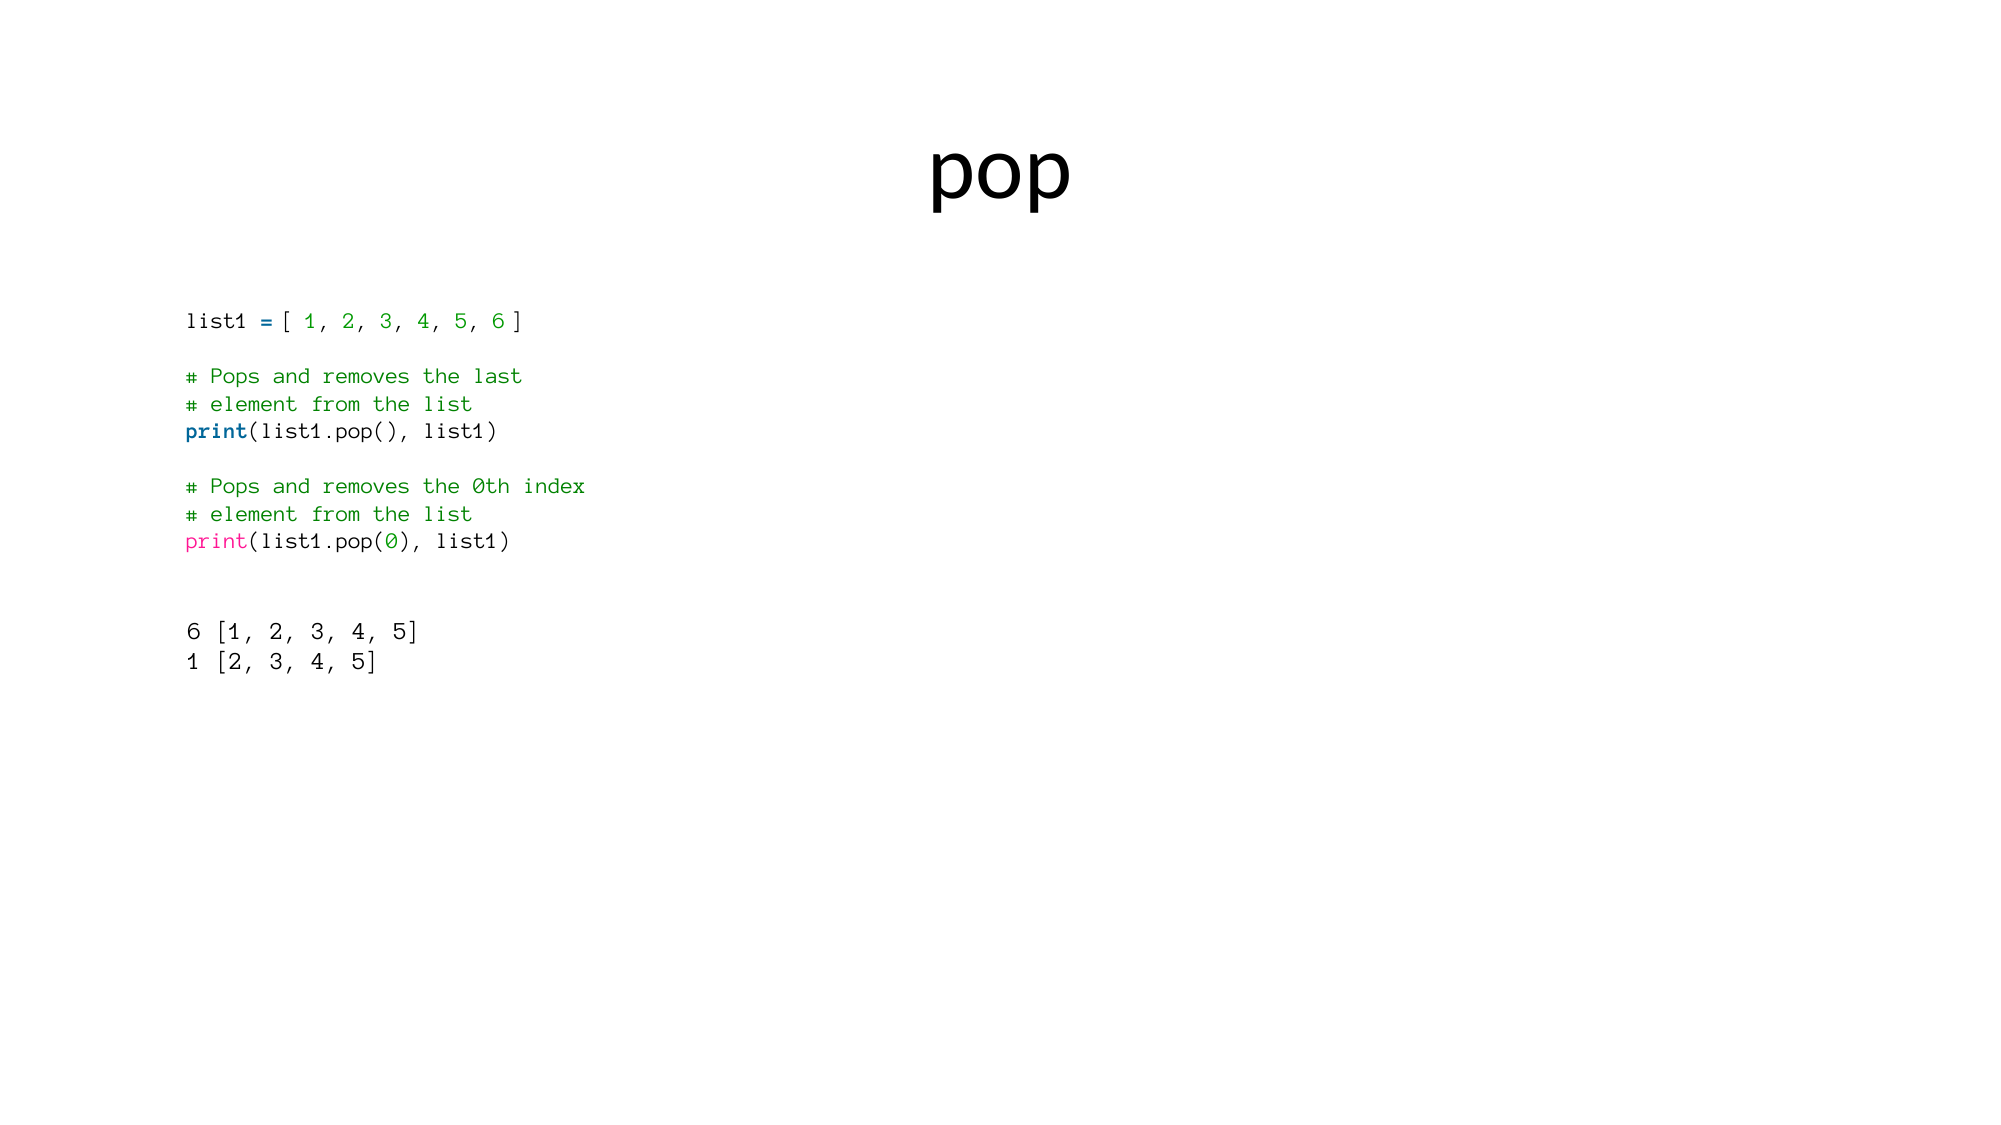

# pop
list1 = [ 1, 2, 3, 4, 5, 6 ]

# Pops and removes the last
# element from the list
print(list1.pop(), list1)

# Pops and removes the 0th index
# element from the list
print(list1.pop(0), list1)

6 [1, 2, 3, 4, 5]
1 [2, 3, 4, 5]